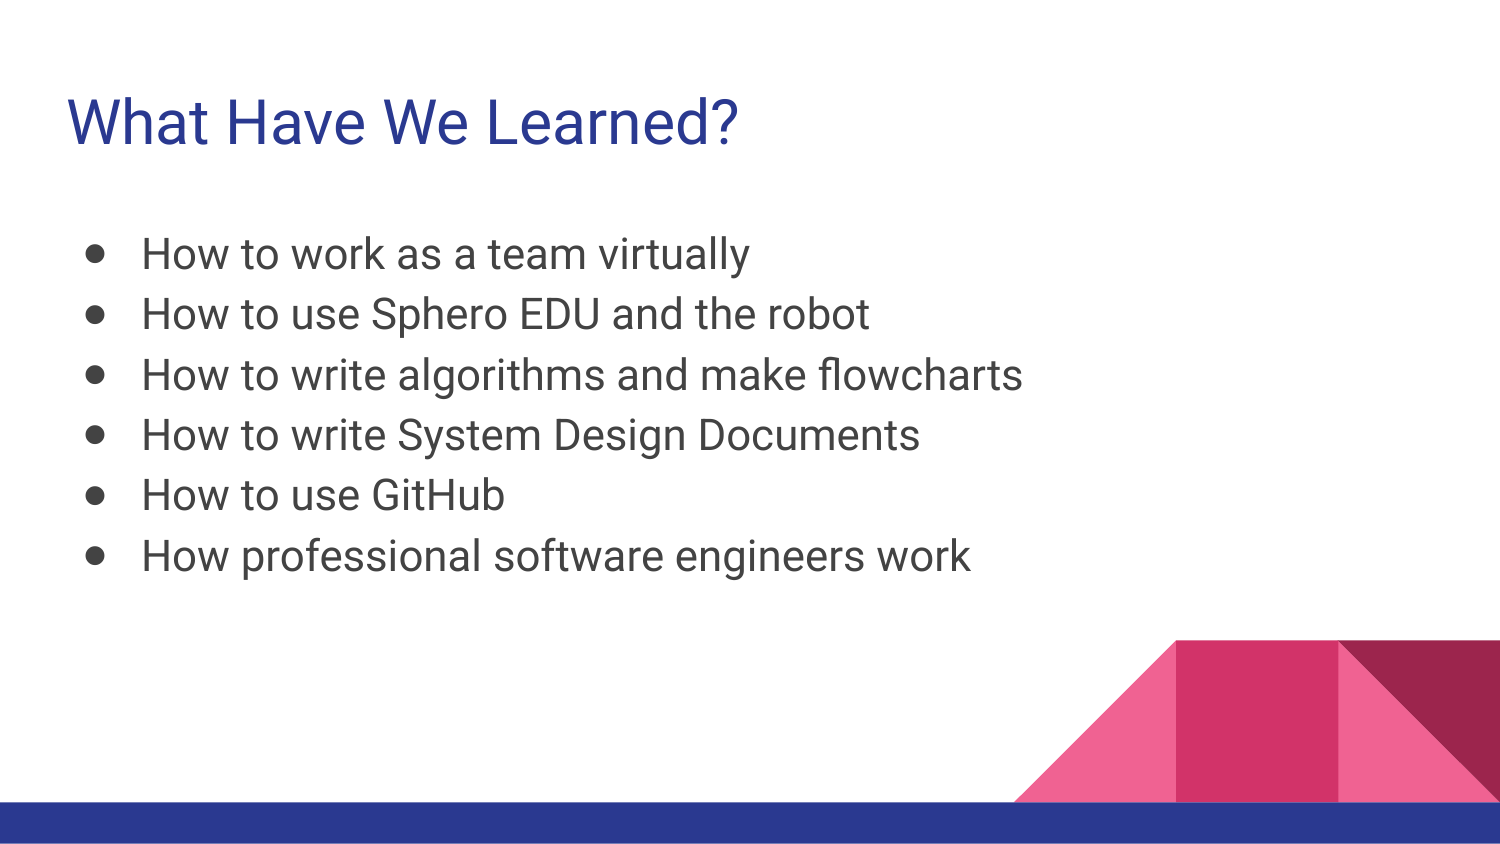

# What Have We Learned?

How to work as a team virtually
How to use Sphero EDU and the robot
How to write algorithms and make flowcharts
How to write System Design Documents
How to use GitHub
How professional software engineers work